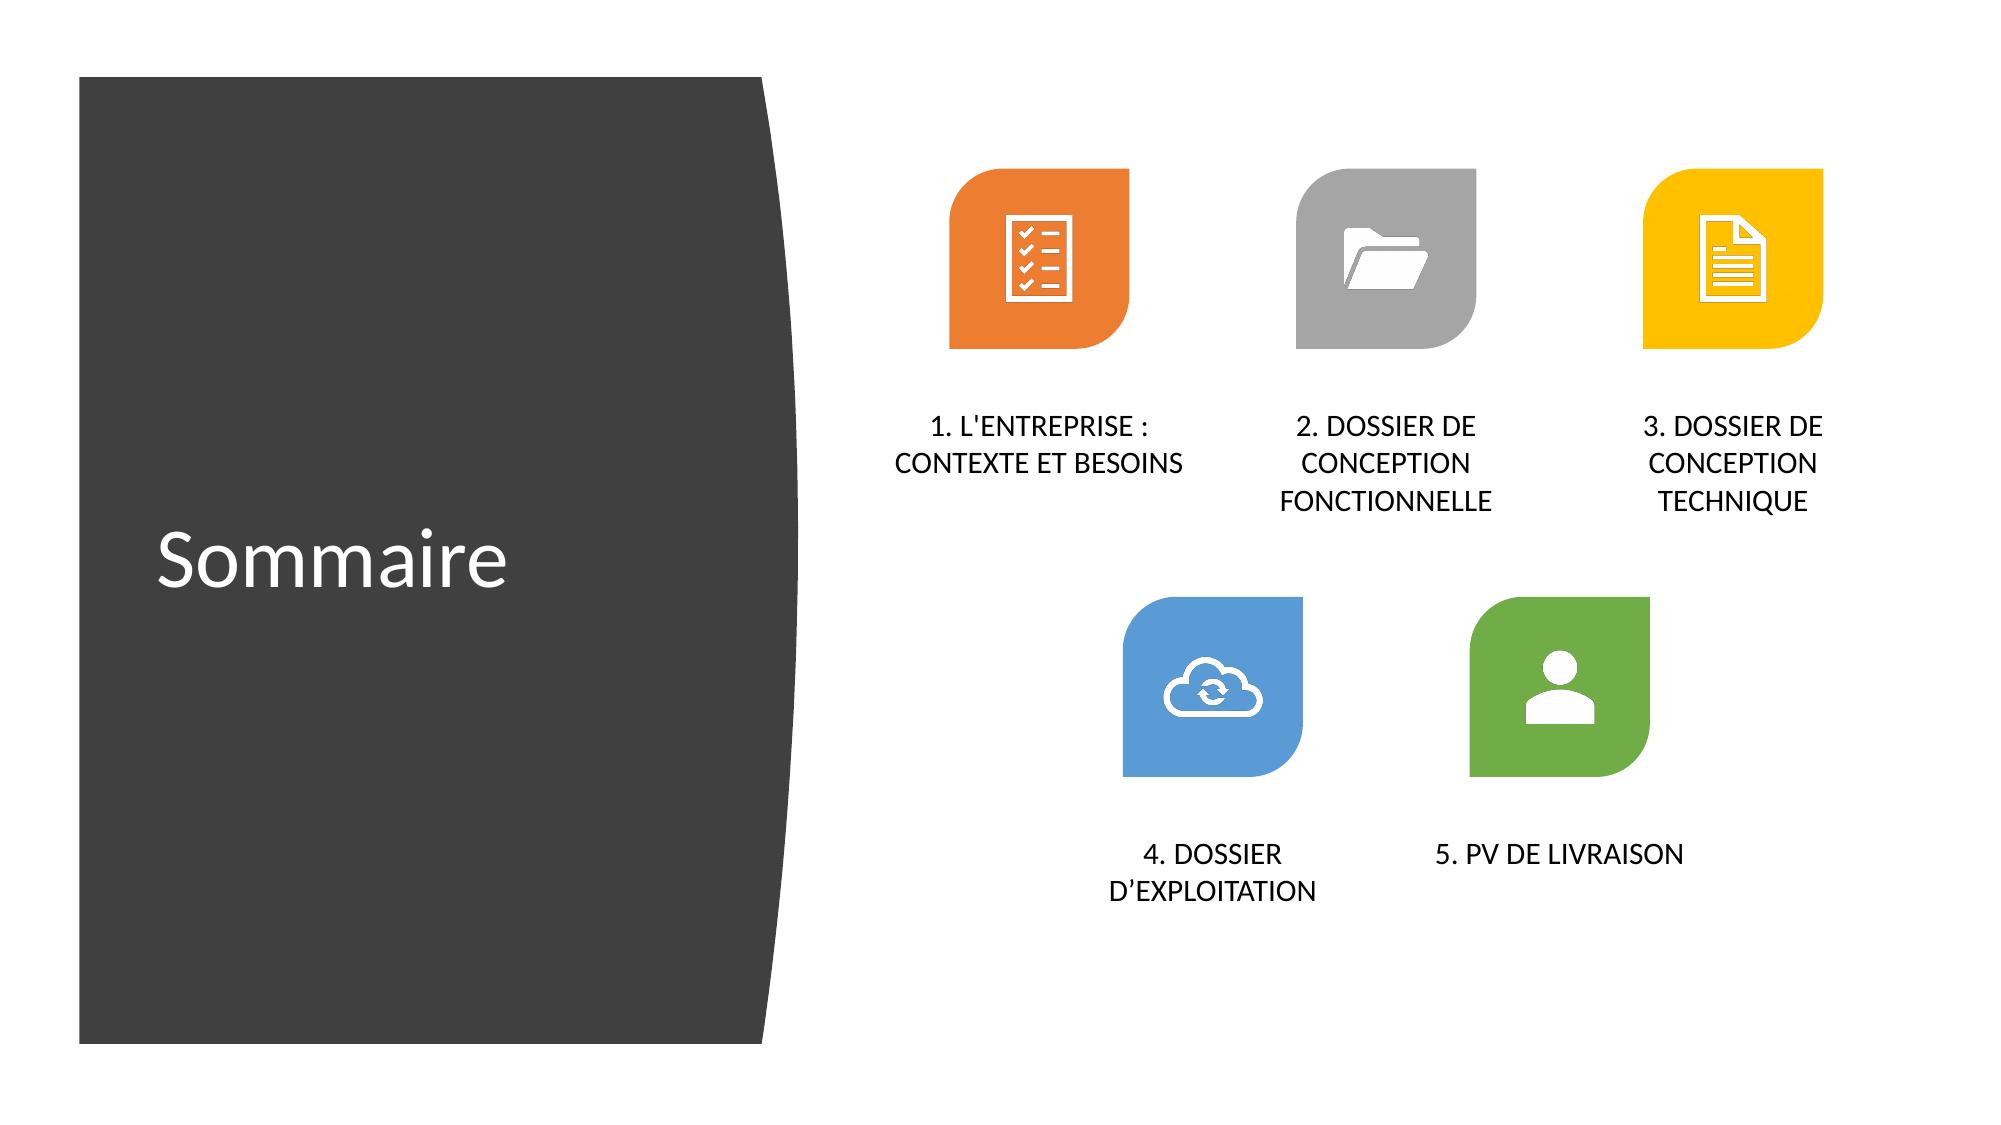

1. L'entreprise : contexte et besoins
2. Dossier de conception fonctionnelle
3. Dossier de conception technique
4. Dossier d’exploitation
5. PV de livraison

# Sommaire